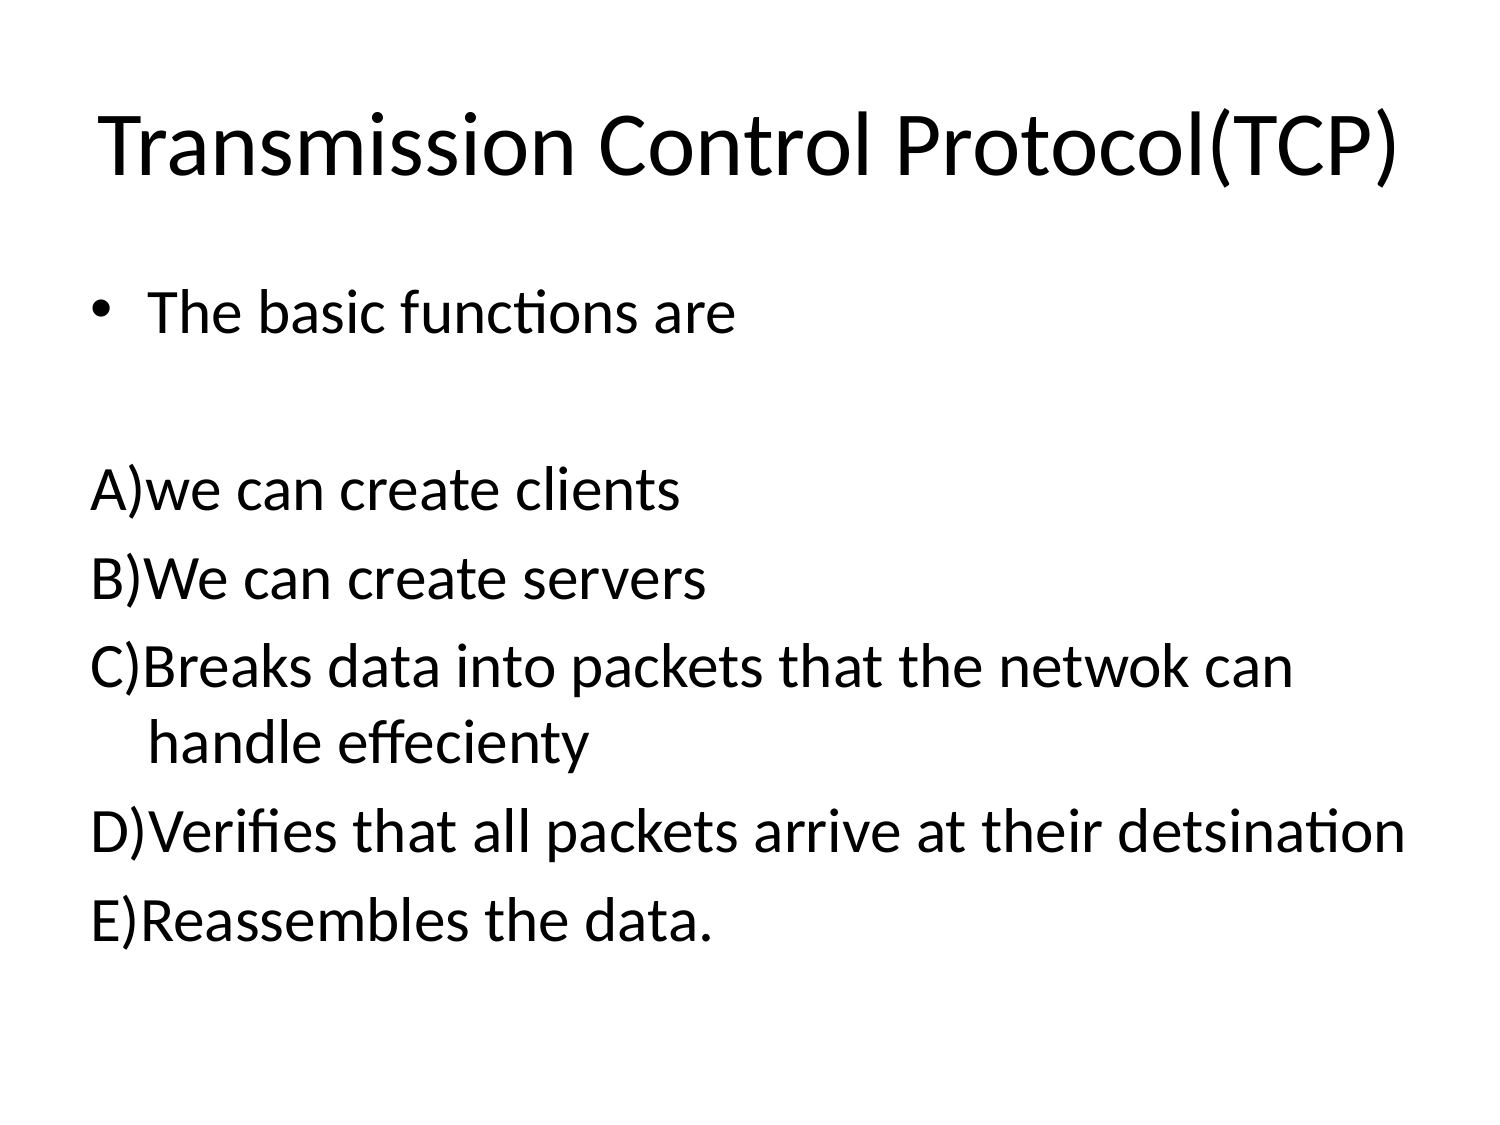

# Transmission Control Protocol(TCP)
The basic functions are

A)we can create clients
B)We can create servers
C)Breaks data into packets that the netwok can handle effecienty
D)Verifies that all packets arrive at their detsination
E)Reassembles the data.